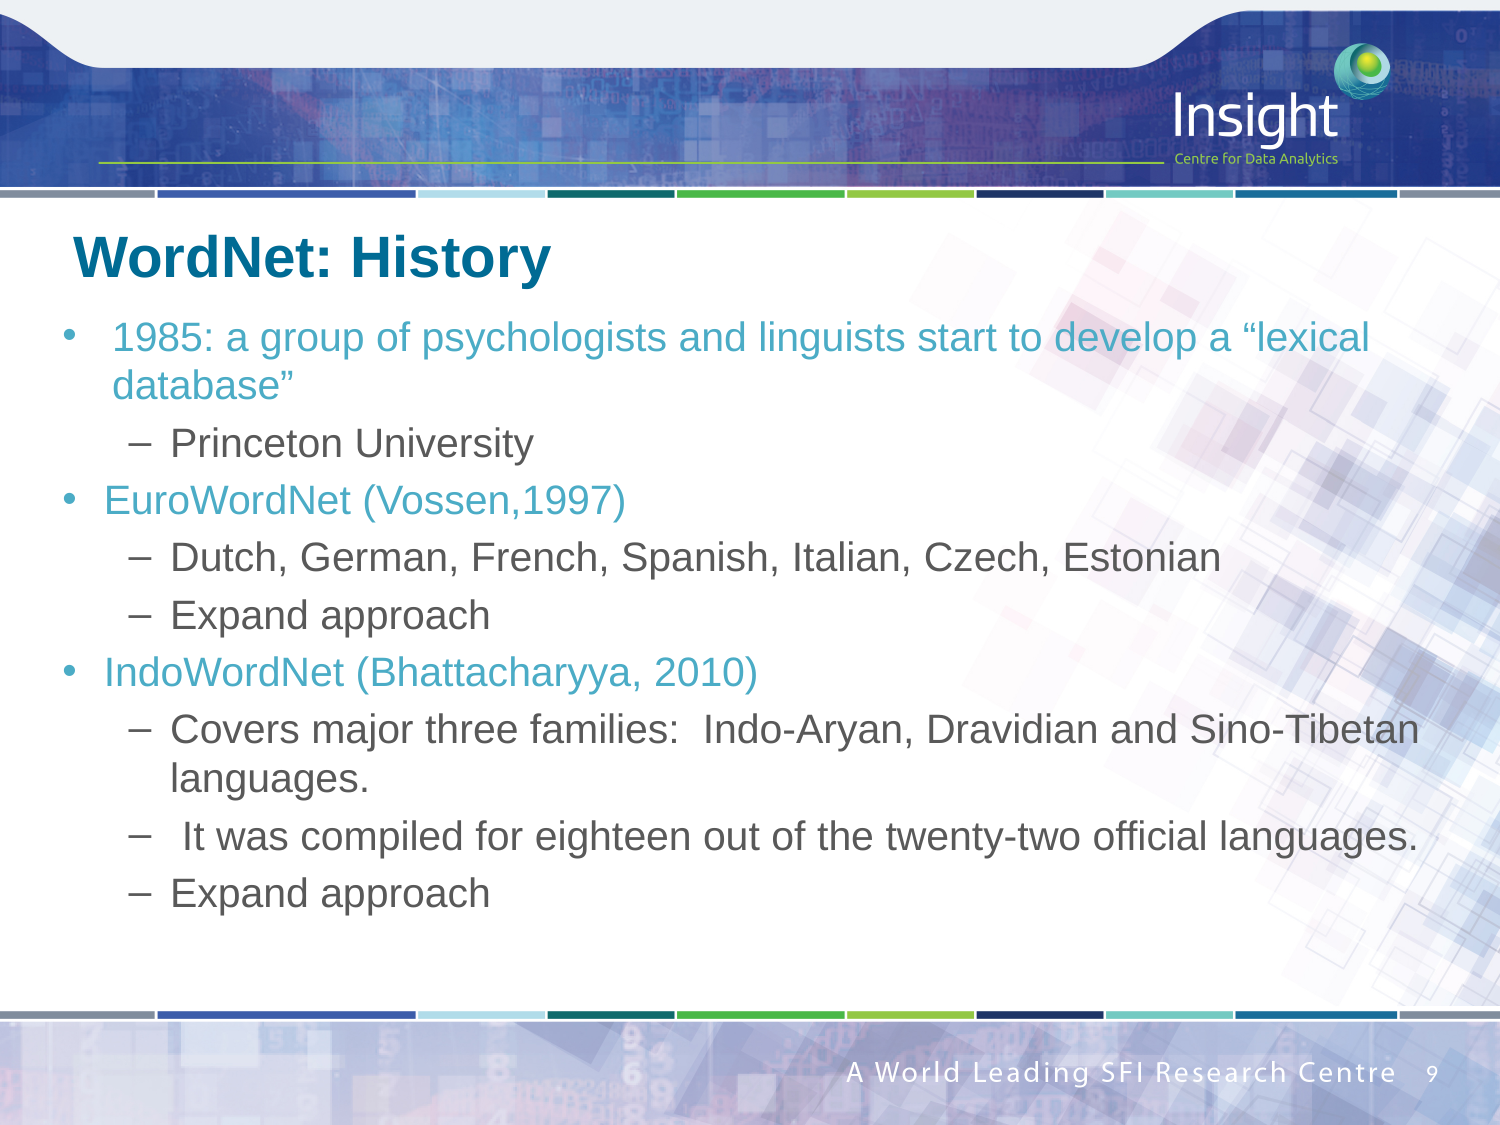

# WordNet: History
1985: a group of psychologists and linguists start to develop a “lexical database”
Princeton University
EuroWordNet (Vossen,1997)
Dutch, German, French, Spanish, Italian, Czech, Estonian
Expand approach
IndoWordNet (Bhattacharyya, 2010)
Covers major three families:  Indo-Aryan, Dravidian and Sino-Tibetan languages.
 It was compiled for eighteen out of the twenty-two official languages.
Expand approach

9